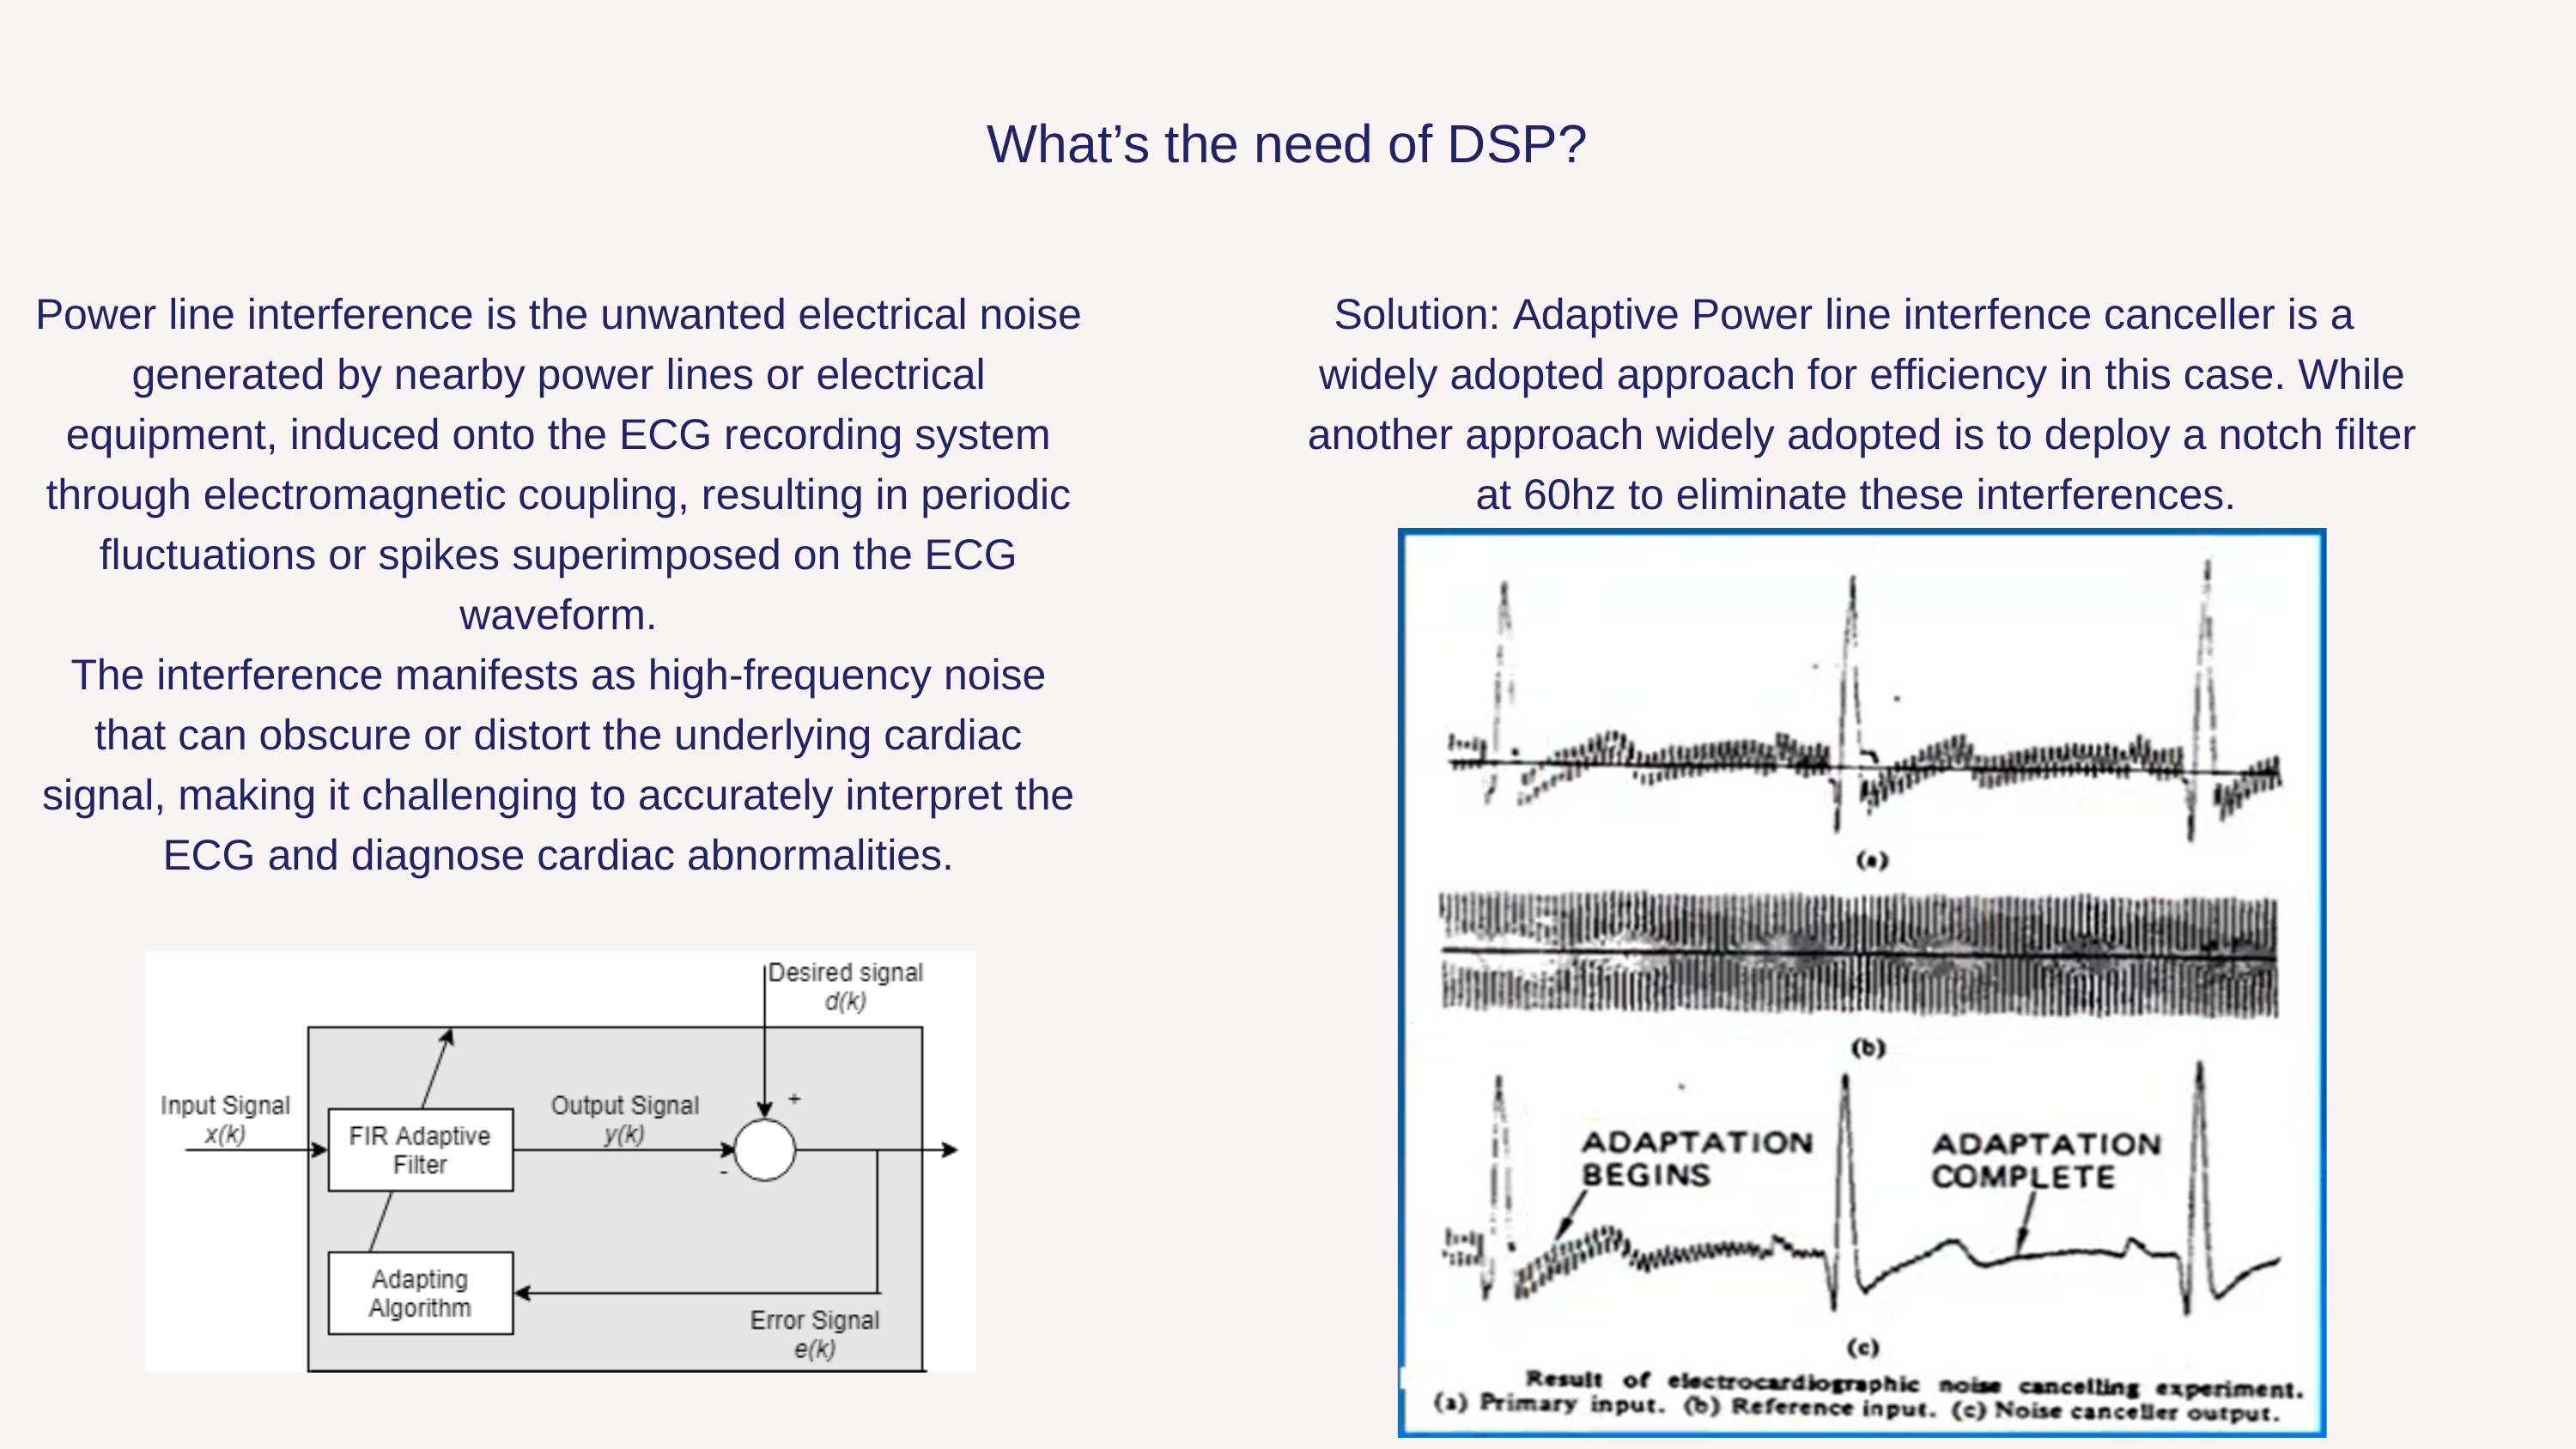

What’s the need of DSP?
Power line interference is the unwanted electrical noise generated by nearby power lines or electrical equipment, induced onto the ECG recording system through electromagnetic coupling, resulting in periodic fluctuations or spikes superimposed on the ECG waveform.
The interference manifests as high-frequency noise that can obscure or distort the underlying cardiac signal, making it challenging to accurately interpret the ECG and diagnose cardiac abnormalities.

Solution: Adaptive Power line interfence canceller is a
widely adopted approach for efficiency in this case. While another approach widely adopted is to deploy a notch filter at 60hz to eliminate these interferences.